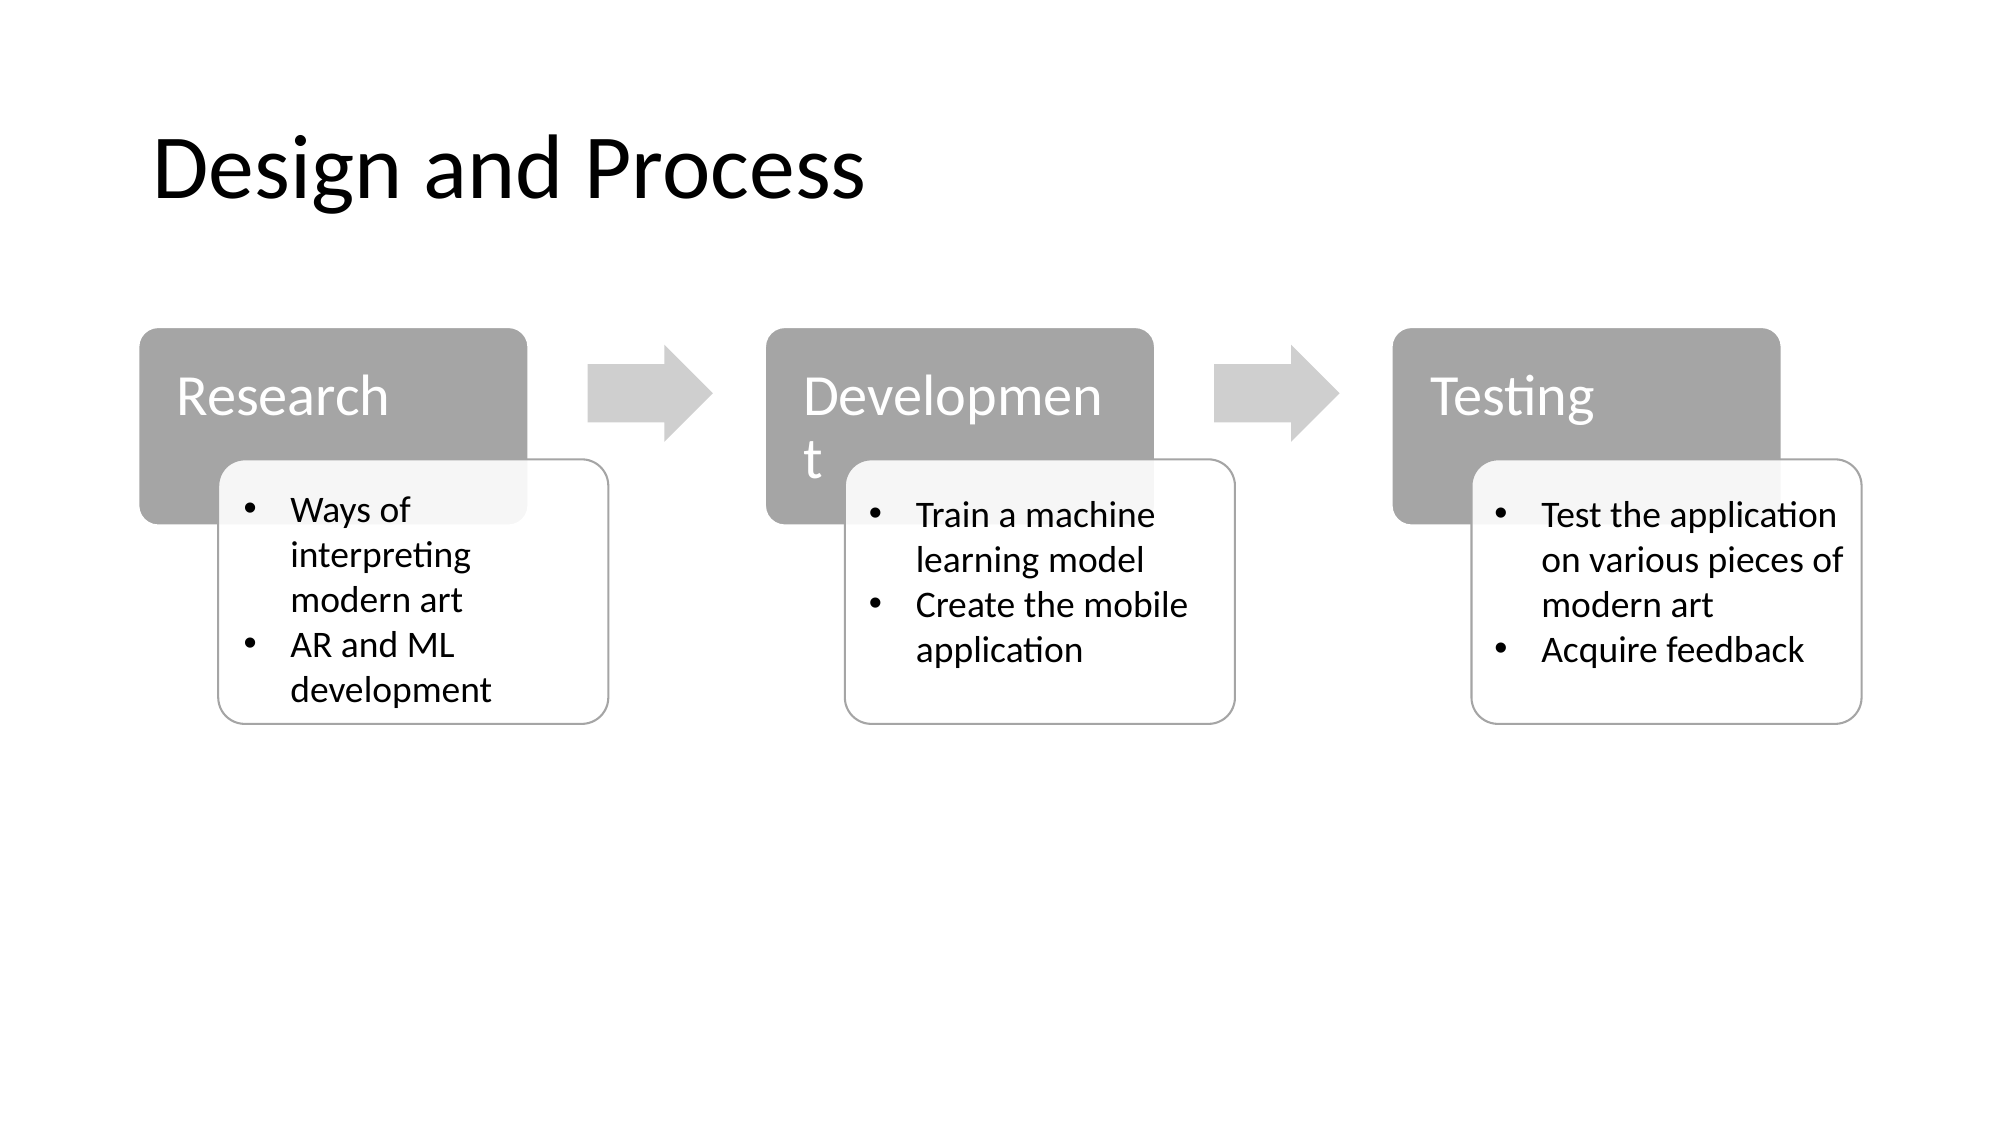

# Design and Process
Research

Development

Testing
Ways of interpreting modern art
AR and ML development
Train a machine learning model
Create the mobile application
Test the application on various pieces of modern art
Acquire feedback